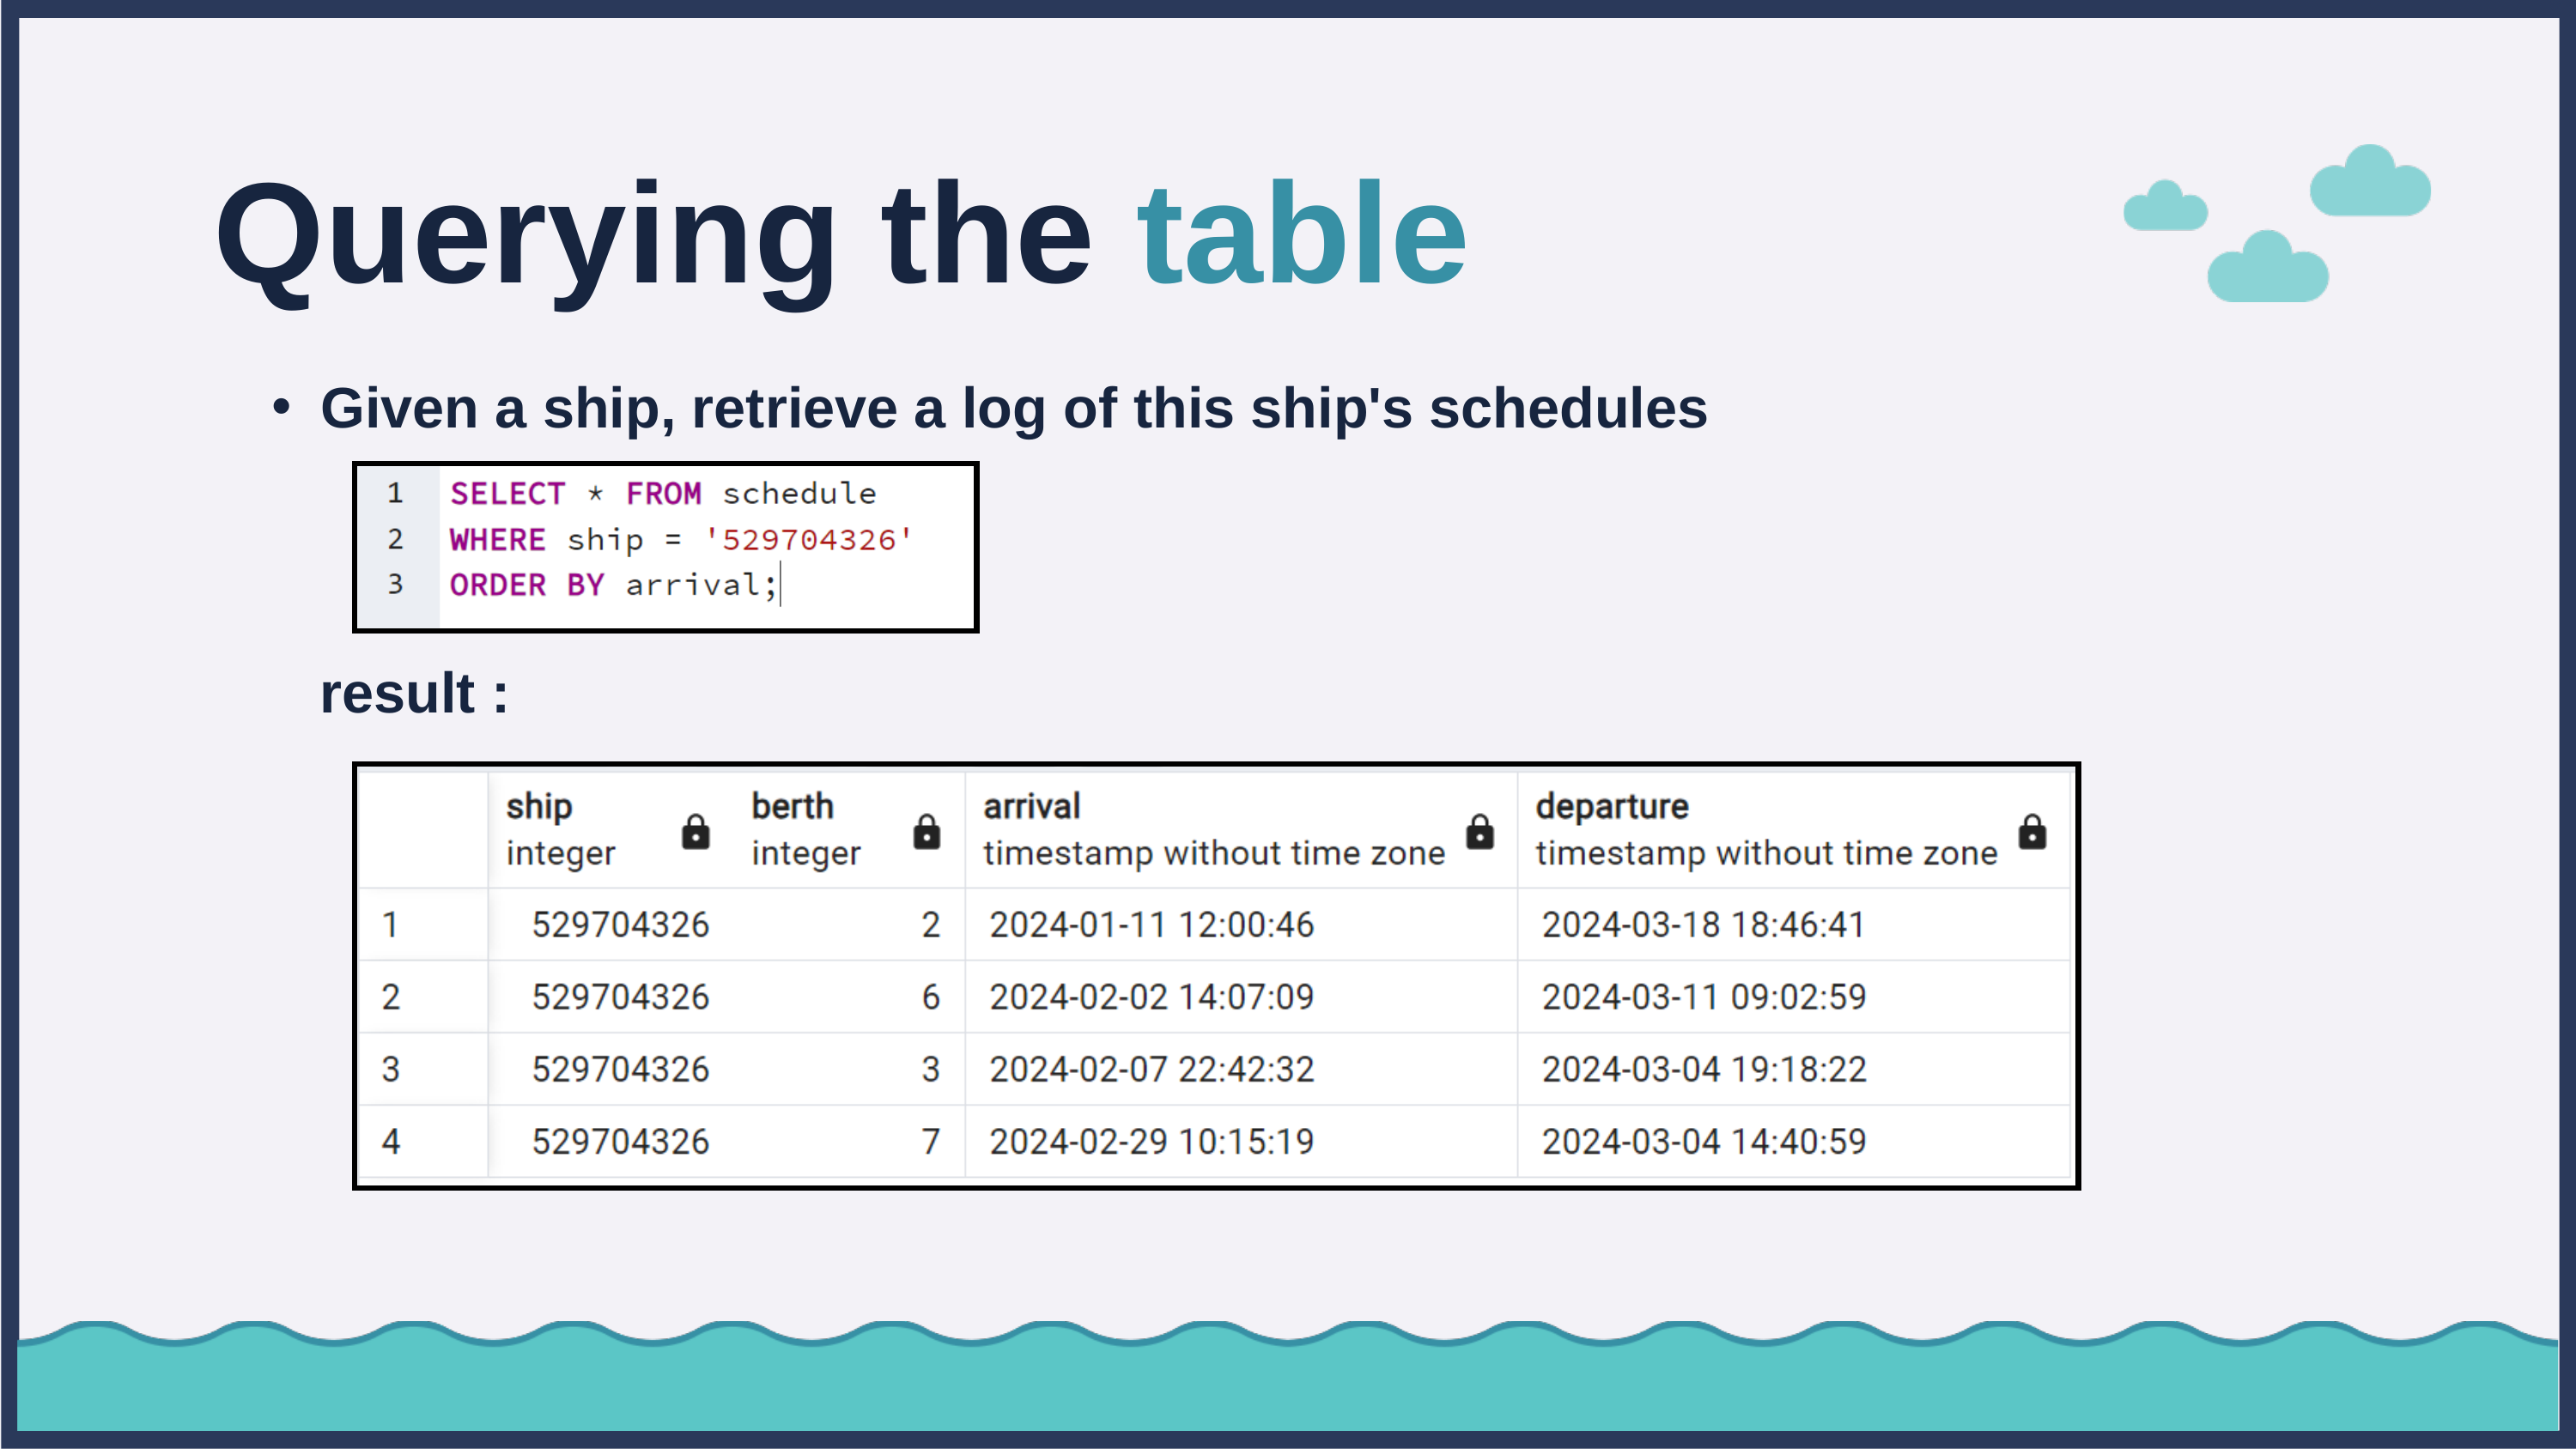

Querying the table

Given a ship, retrieve a log of this ship's schedules

result :